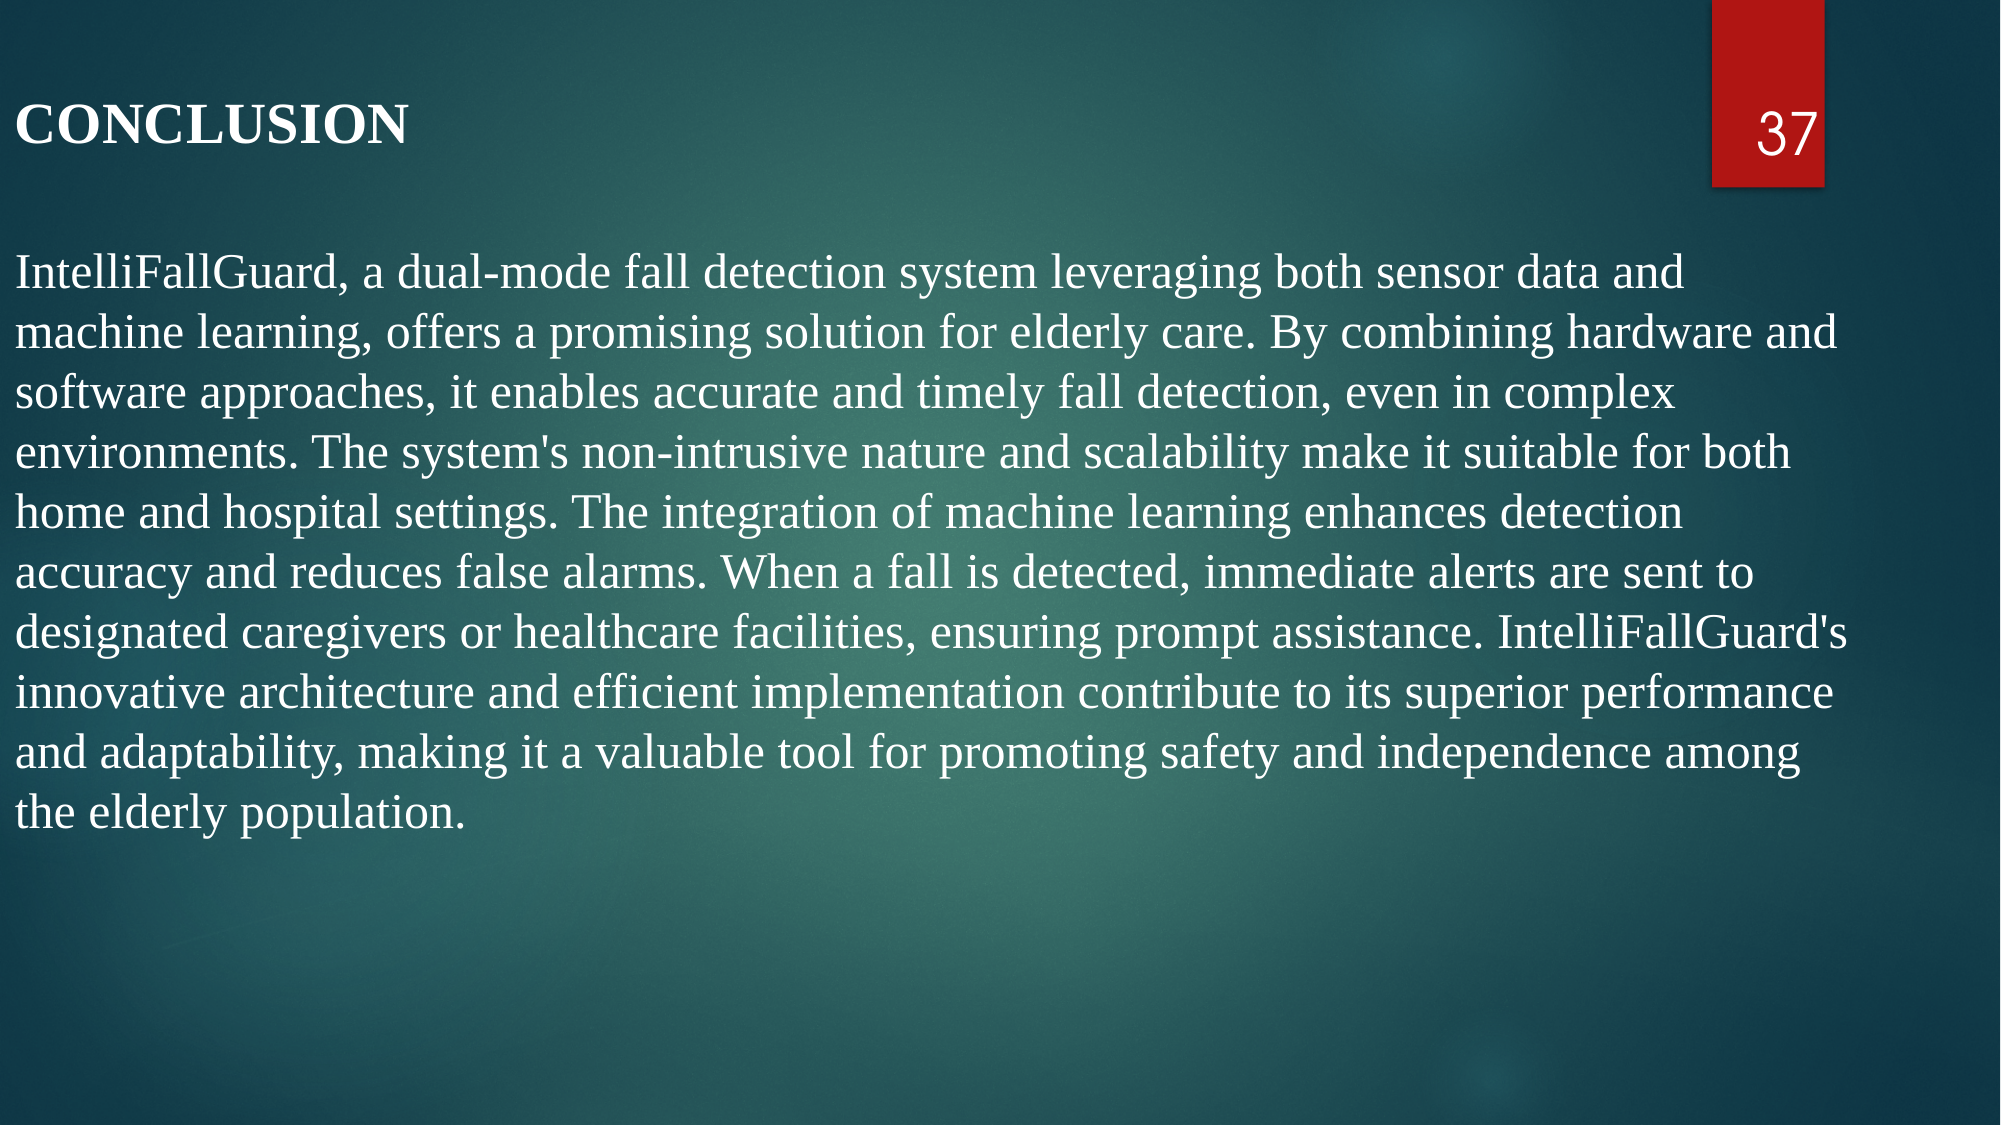

37
CONCLUSION

IntelliFallGuard, a dual-mode fall detection system leveraging both sensor data and machine learning, offers a promising solution for elderly care. By combining hardware and software approaches, it enables accurate and timely fall detection, even in complex environments. The system's non-intrusive nature and scalability make it suitable for both home and hospital settings. The integration of machine learning enhances detection accuracy and reduces false alarms. When a fall is detected, immediate alerts are sent to designated caregivers or healthcare facilities, ensuring prompt assistance. IntelliFallGuard's innovative architecture and efficient implementation contribute to its superior performance and adaptability, making it a valuable tool for promoting safety and independence among the elderly population.